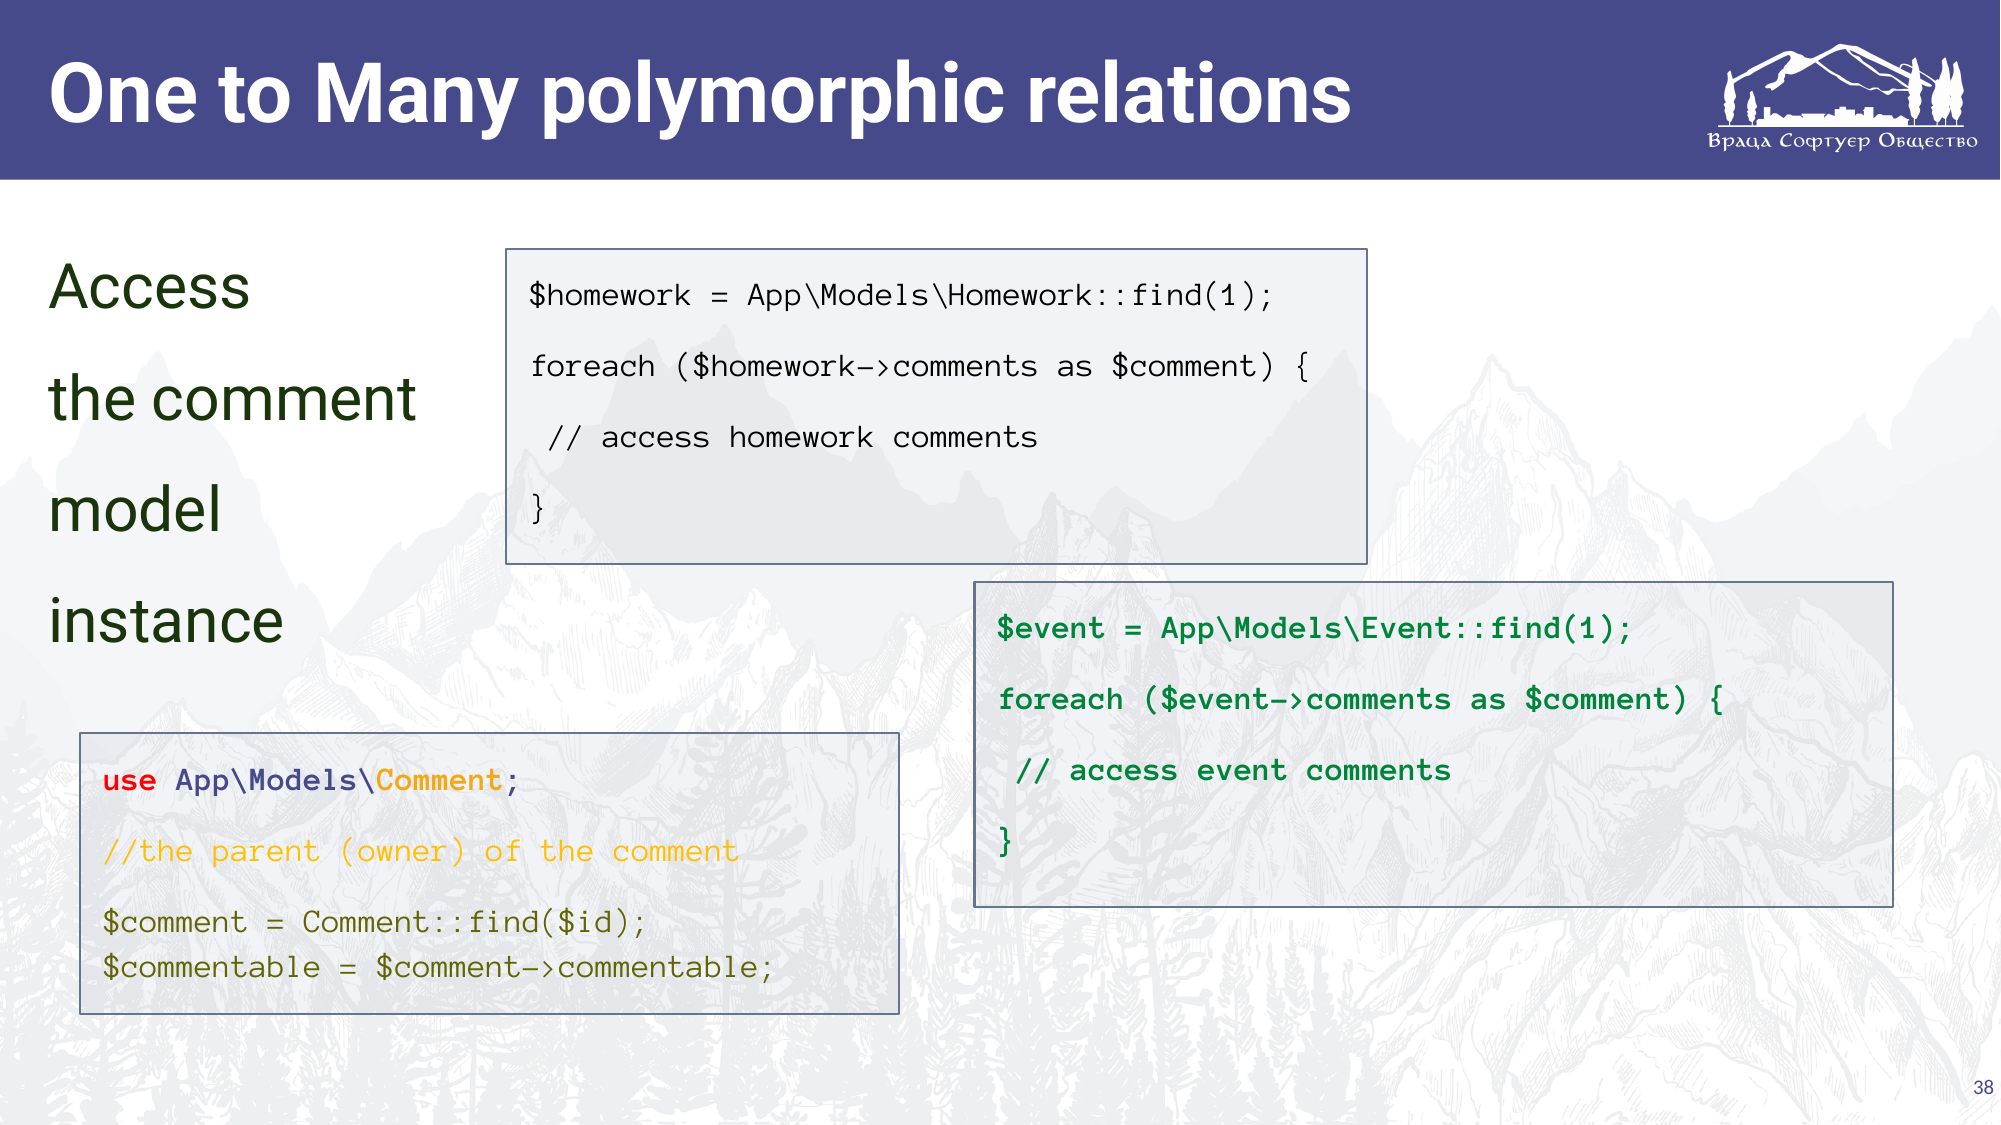

# One to Many polymorphic relations
Access
the comment
model
instance

$homework = App\Models\Homework::find(1);
foreach ($homework->comments as $comment) {
 // access homework comments
}

$event = App\Models\Event::find(1);
foreach ($event->comments as $comment) {
 // access event comments
}

use App\Models\Comment;
//the parent (owner) of the comment
$comment = Comment::find($id); $commentable = $comment->commentable;

38